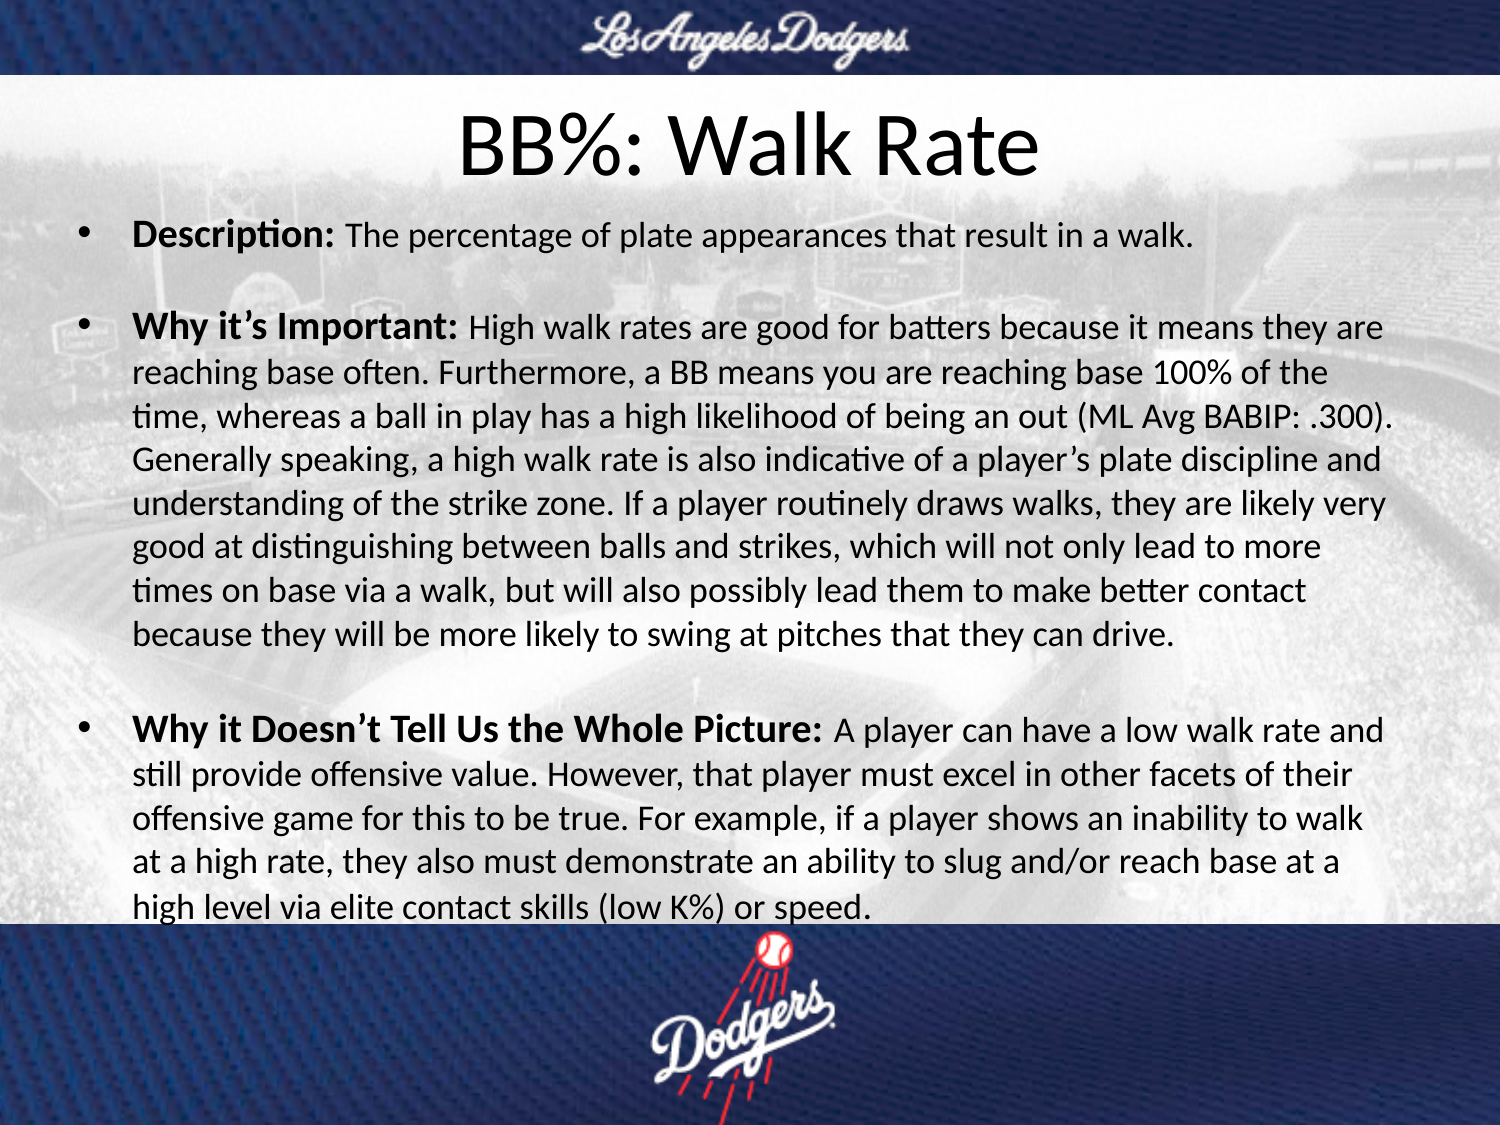

# BB%: Walk Rate
Description: The percentage of plate appearances that result in a walk.

Why it’s Important: High walk rates are good for batters because it means they are reaching base often. Furthermore, a BB means you are reaching base 100% of the time, whereas a ball in play has a high likelihood of being an out (ML Avg BABIP: .300). Generally speaking, a high walk rate is also indicative of a player’s plate discipline and understanding of the strike zone. If a player routinely draws walks, they are likely very good at distinguishing between balls and strikes, which will not only lead to more times on base via a walk, but will also possibly lead them to make better contact because they will be more likely to swing at pitches that they can drive.

Why it Doesn’t Tell Us the Whole Picture: A player can have a low walk rate and still provide offensive value. However, that player must excel in other facets of their offensive game for this to be true. For example, if a player shows an inability to walk at a high rate, they also must demonstrate an ability to slug and/or reach base at a high level via elite contact skills (low K%) or speed.